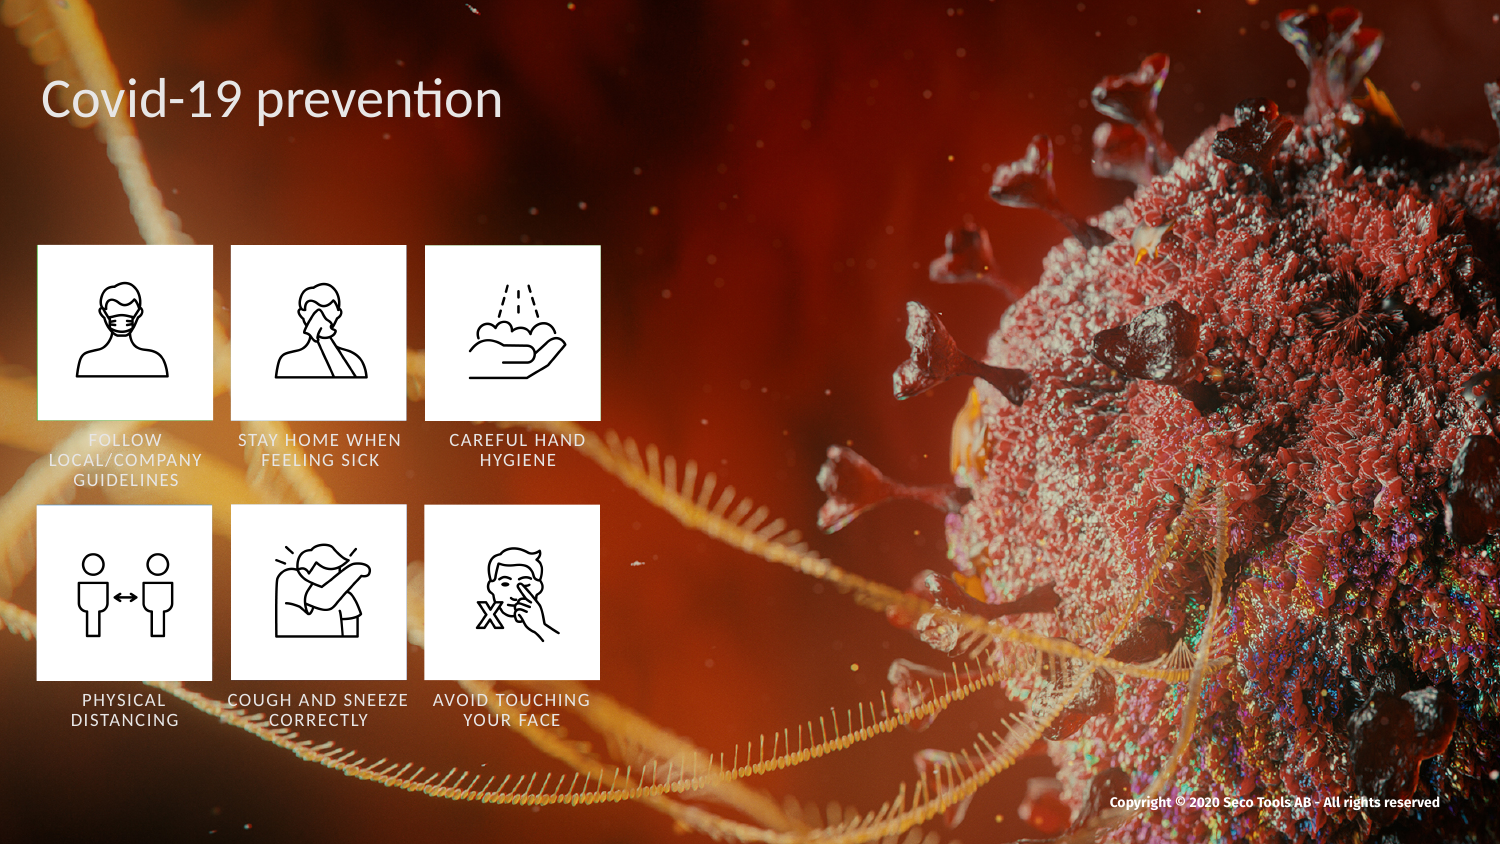

# Covid-19 prevention
Follow local/company Guidelines

stay home when feeling sick
Careful hand HYGIENE
physical Distancing
cough and sneeze correctly
AVOID TOUCHING YOUR FACE
Copyright © 2020 Seco Tools AB - All rights reserved